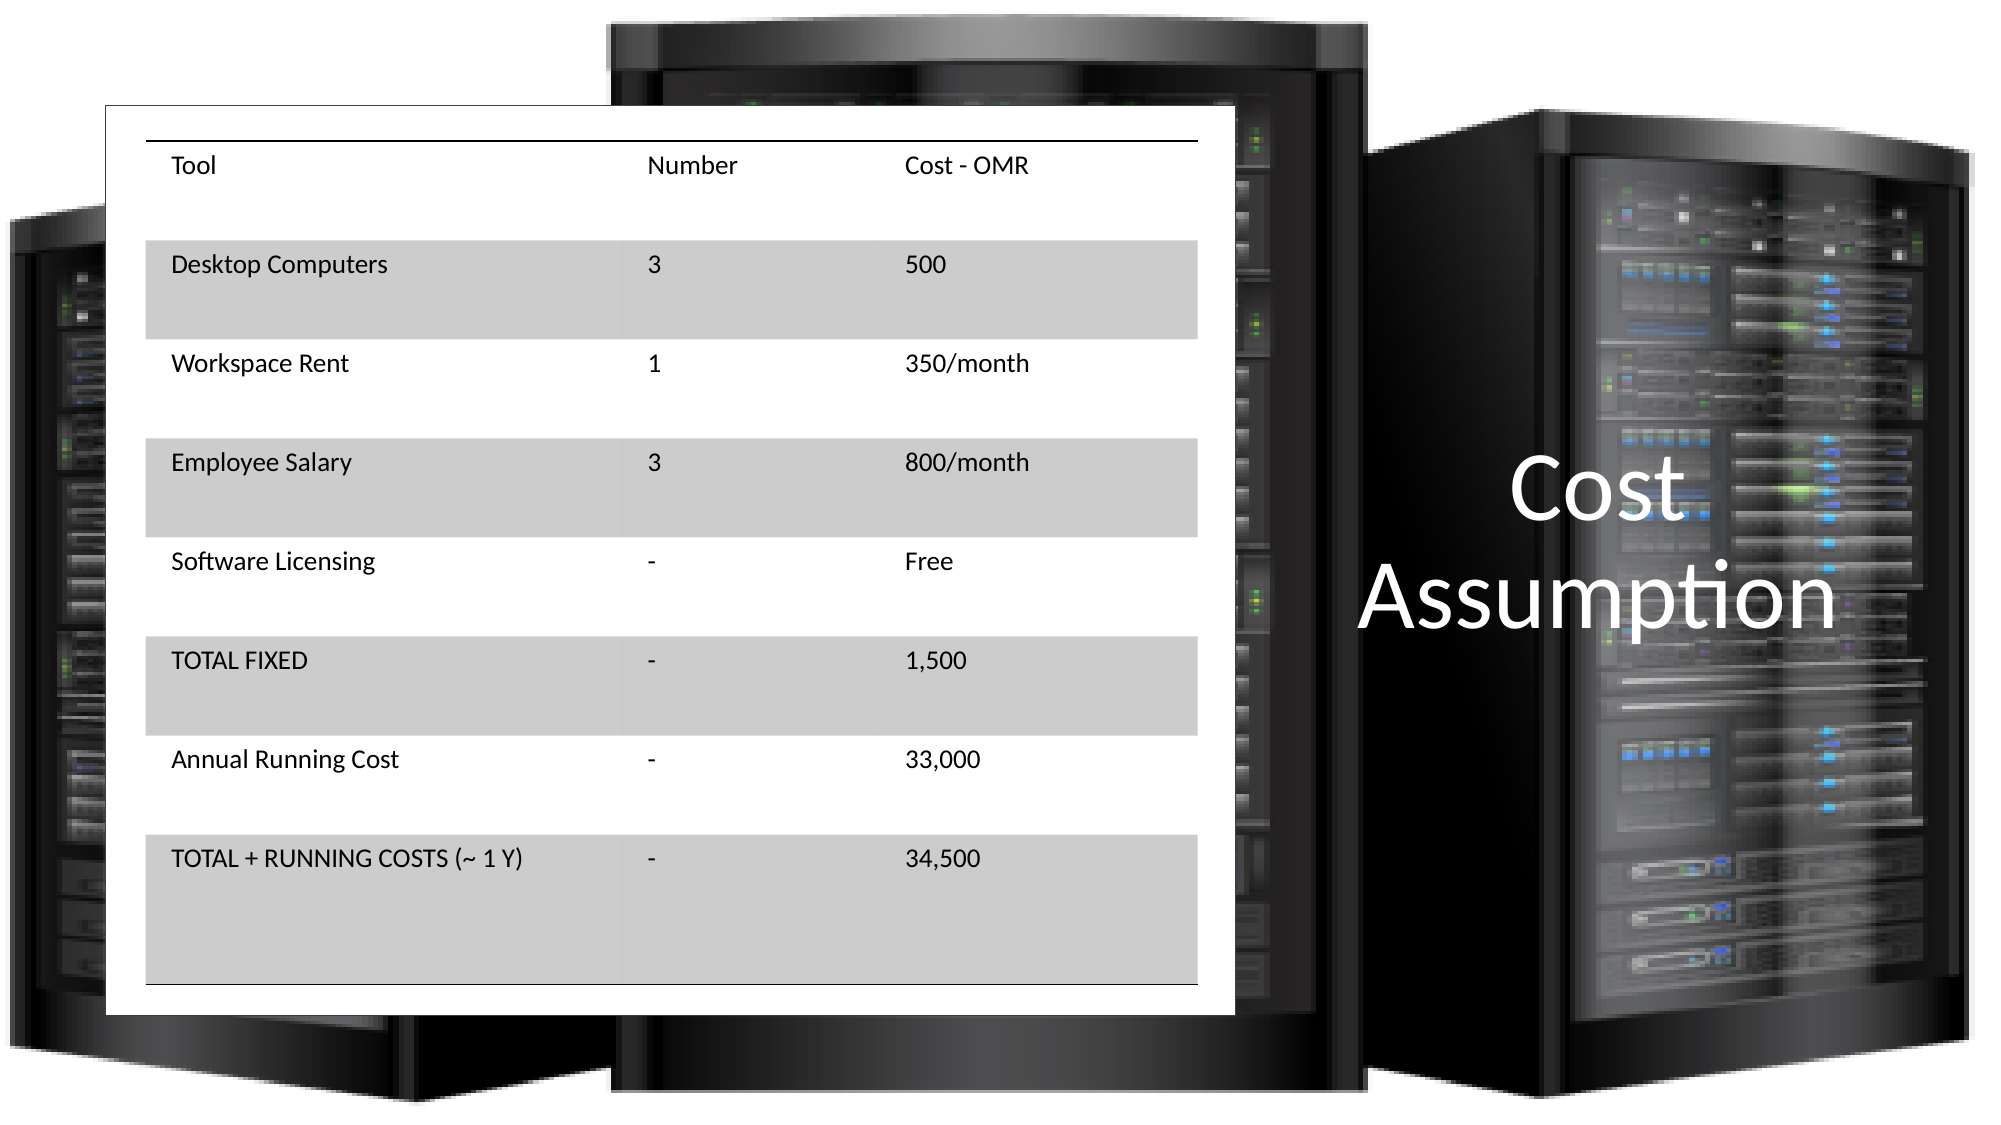

# Cost Assumption
| Tool | Number | Cost - OMR |
| --- | --- | --- |
| Desktop Computers | 3 | 500 |
| Workspace Rent | 1 | 350/month |
| Employee Salary | 3 | 800/month |
| Software Licensing | - | Free |
| TOTAL FIXED | - | 1,500 |
| Annual Running Cost | - | 33,000 |
| TOTAL + RUNNING COSTS (~ 1 Y) | - | 34,500 |